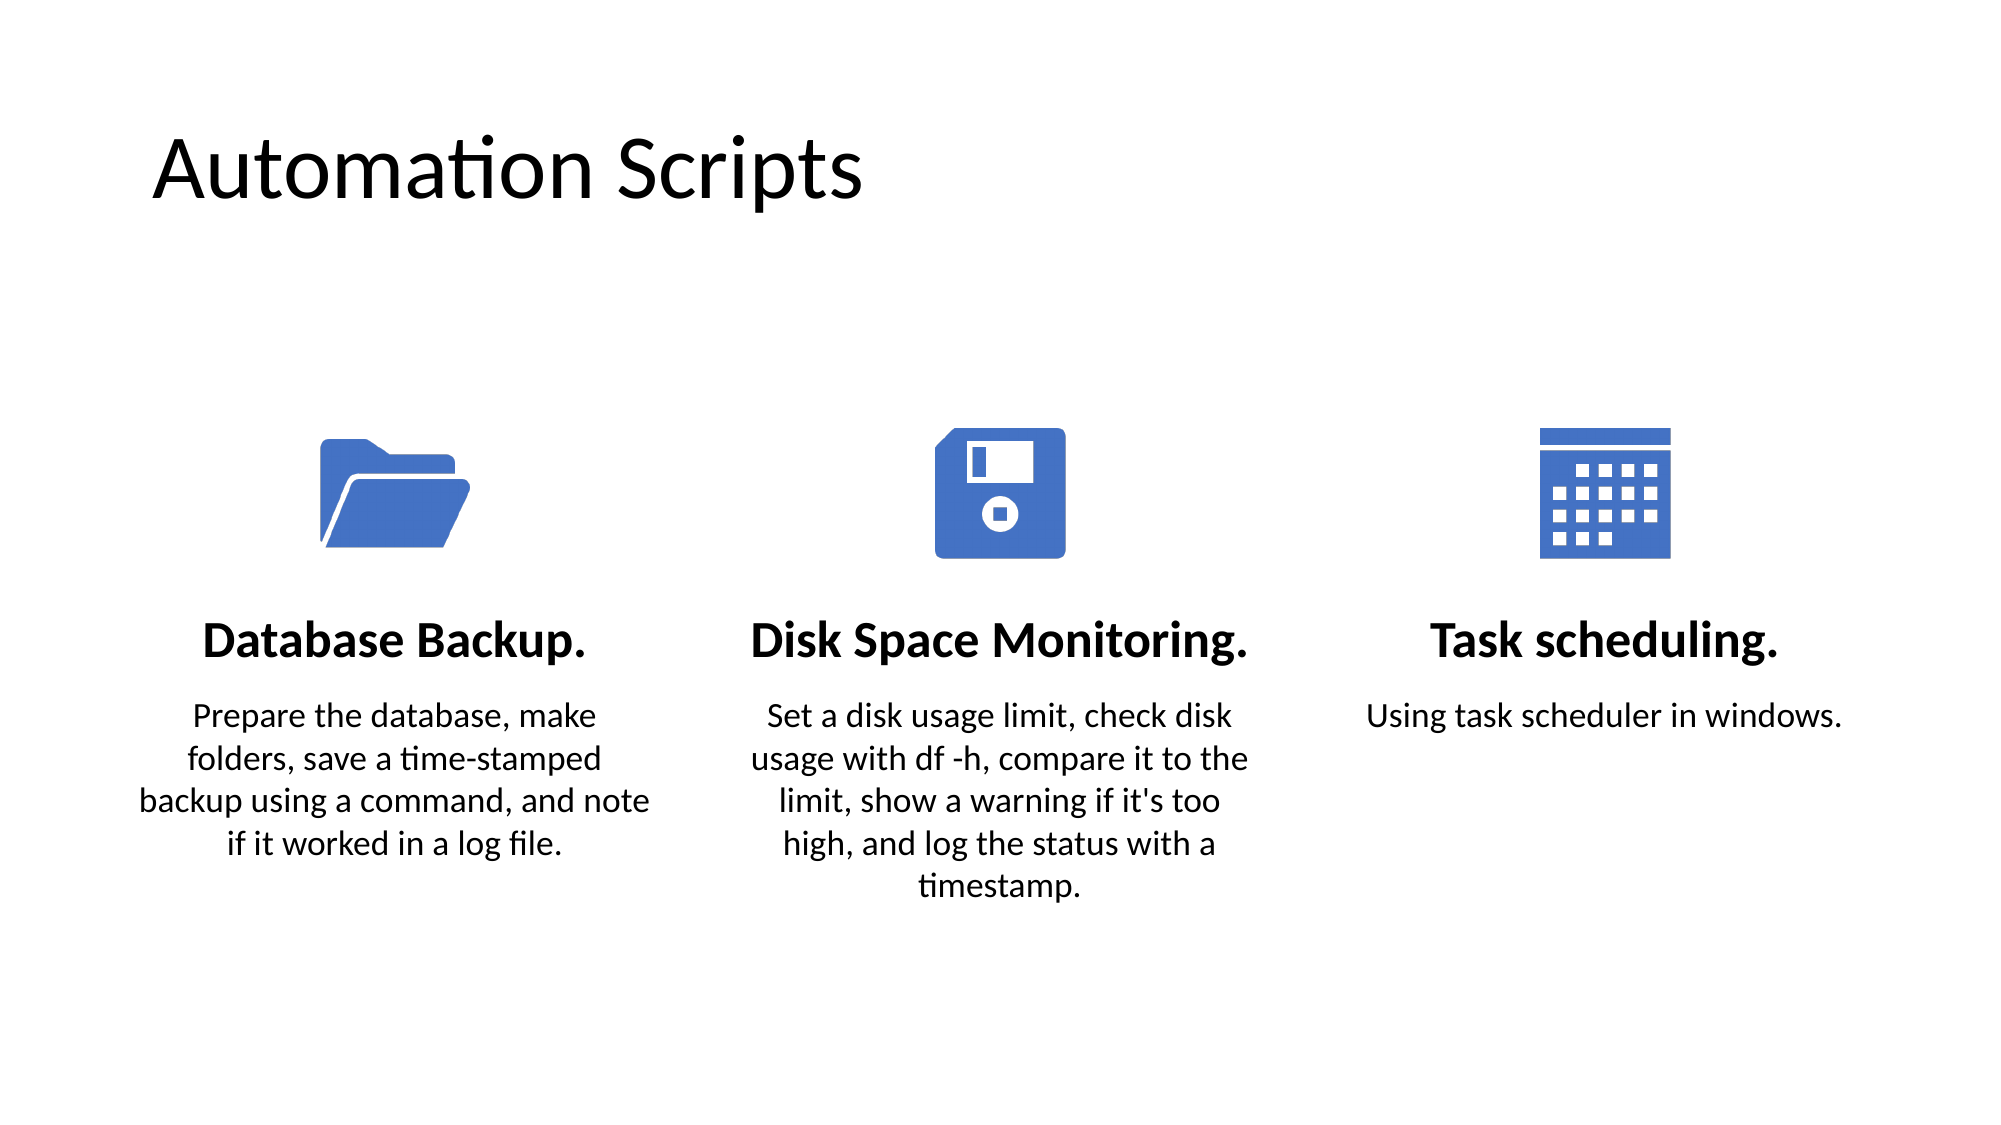

# Automation Scripts
Database Backup.
Prepare the database, make folders, save a time-stamped backup using a command, and note if it worked in a log file.
Disk Space Monitoring.
Set a disk usage limit, check disk usage with df -h, compare it to the limit, show a warning if it's too high, and log the status with a timestamp.
Task scheduling.
Using task scheduler in windows.